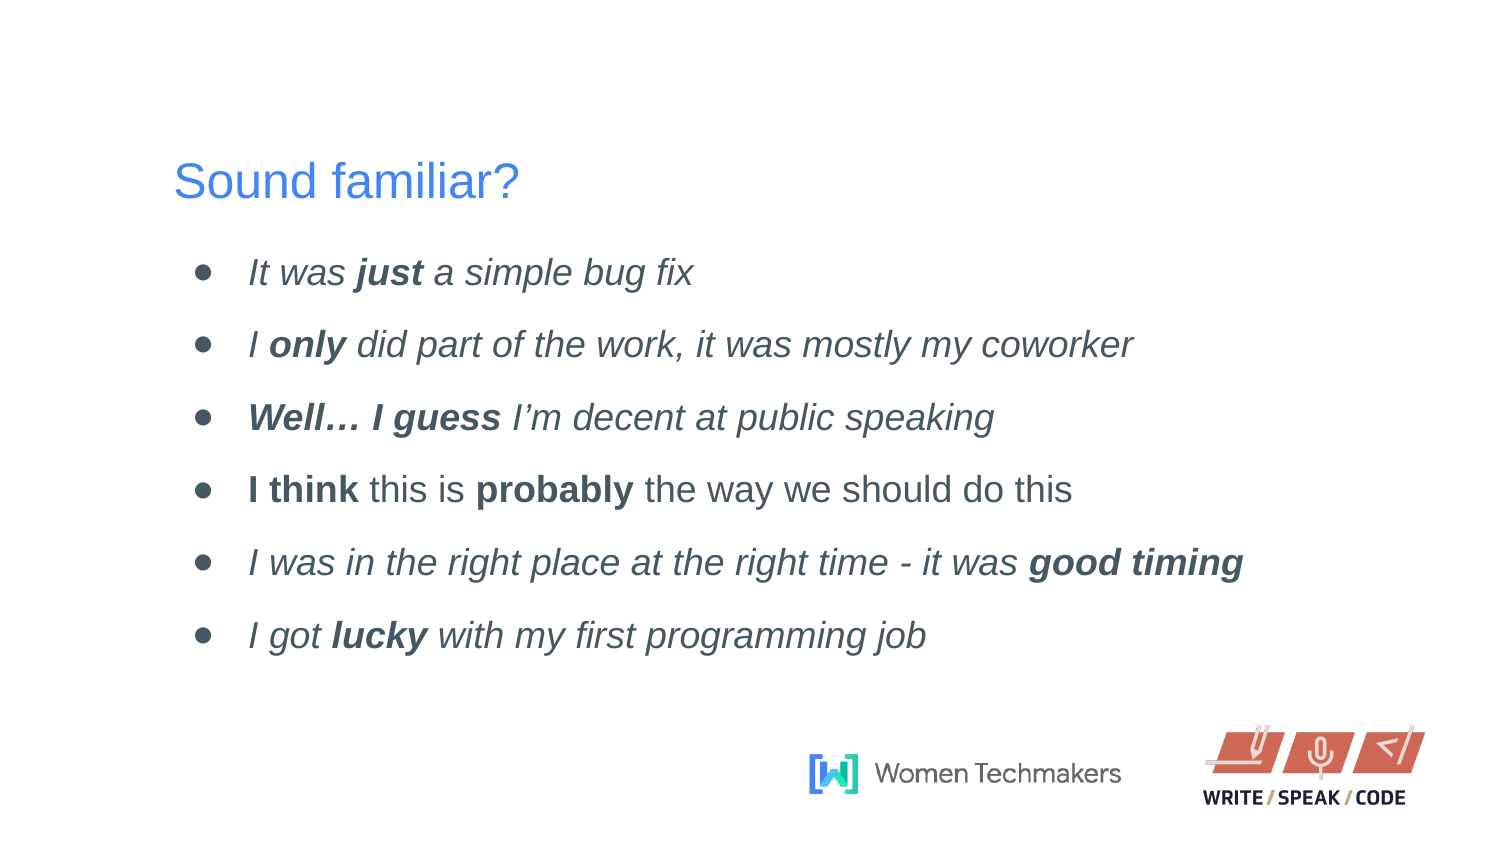

Sound familiar?
It was just a simple bug fix
I only did part of the work, it was mostly my coworker
Well… I guess I’m decent at public speaking
I think this is probably the way we should do this
I was in the right place at the right time - it was good timing
I got lucky with my first programming job